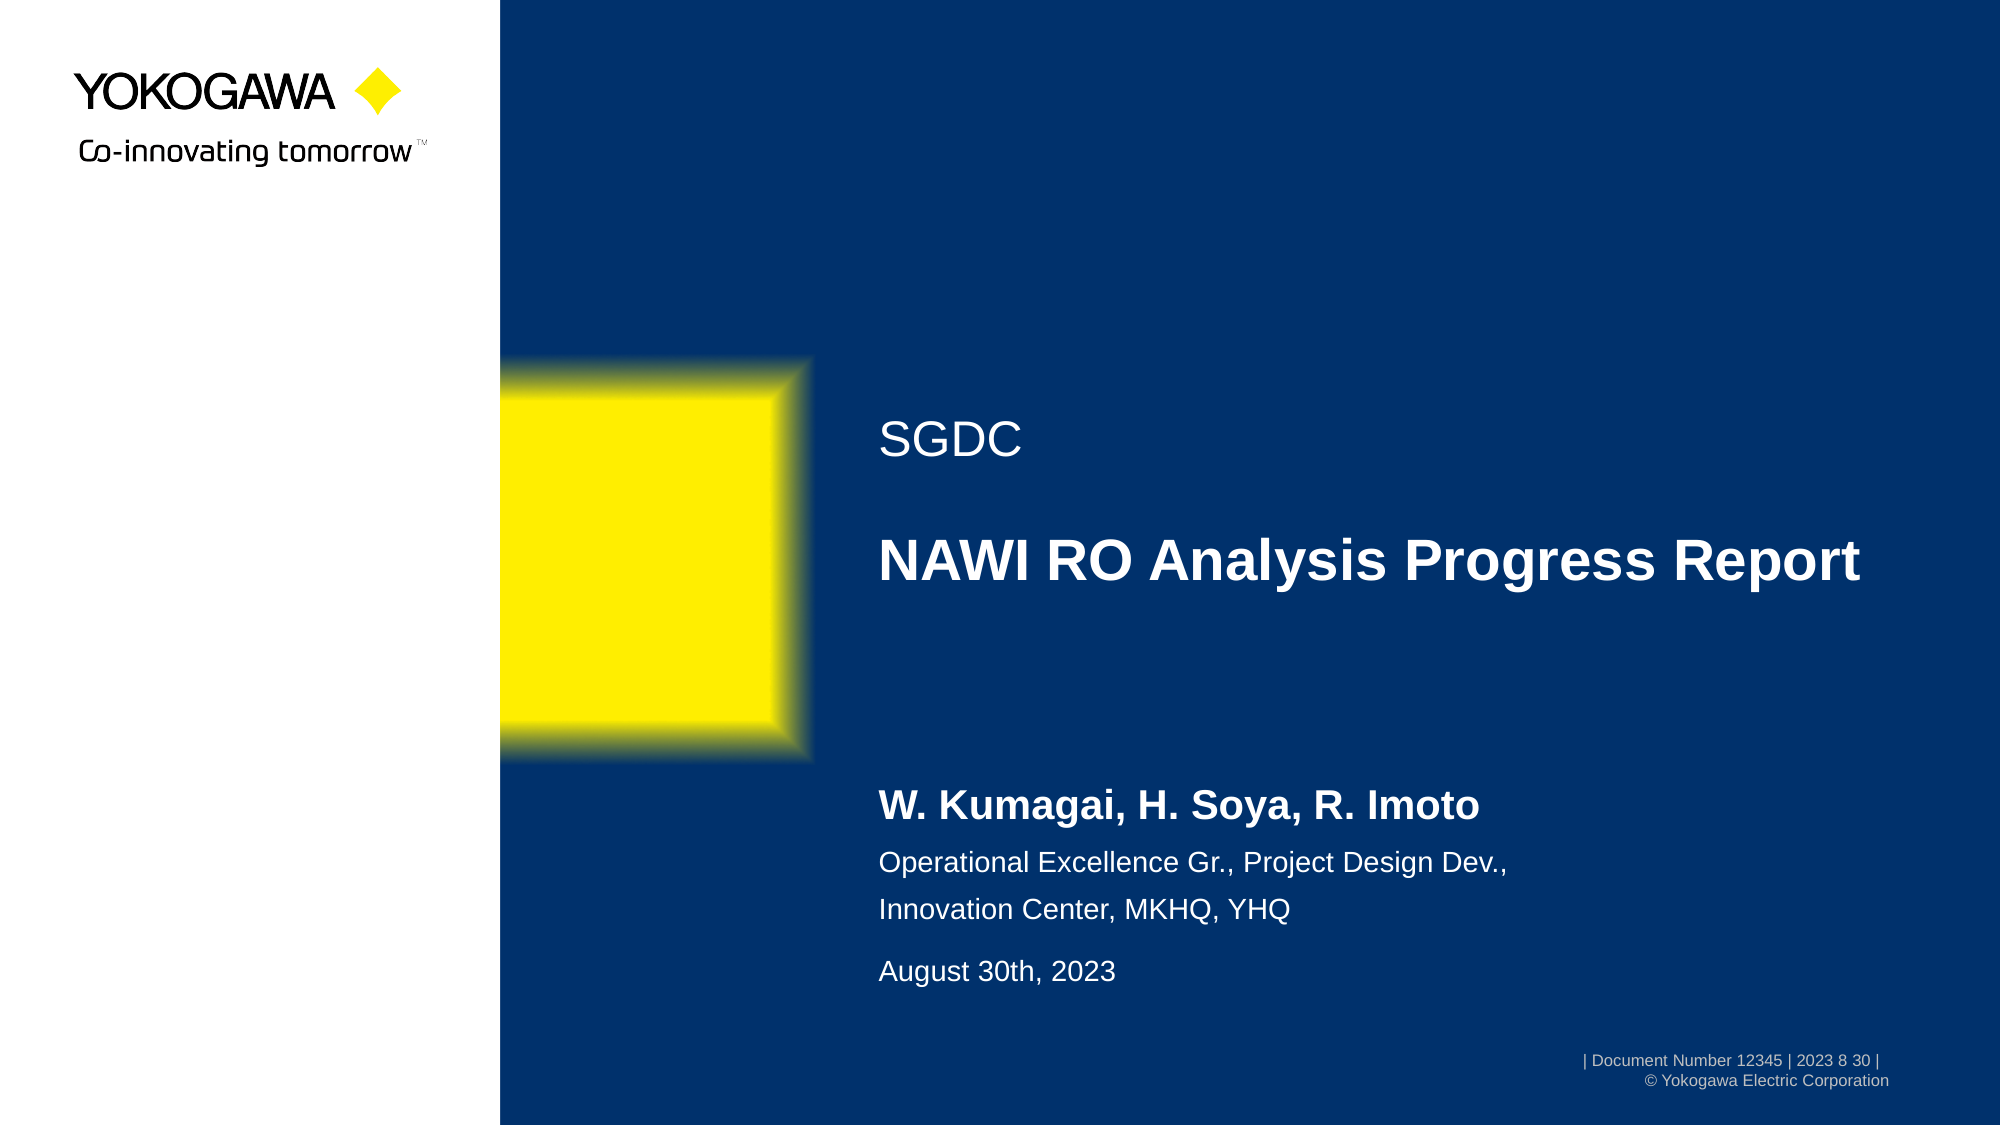

SGDC
# NAWI RO Analysis Progress Report
W. Kumagai, H. Soya, R. Imoto
Operational Excellence Gr., Project Design Dev.,
Innovation Center, MKHQ, YHQ
August 30th, 2023